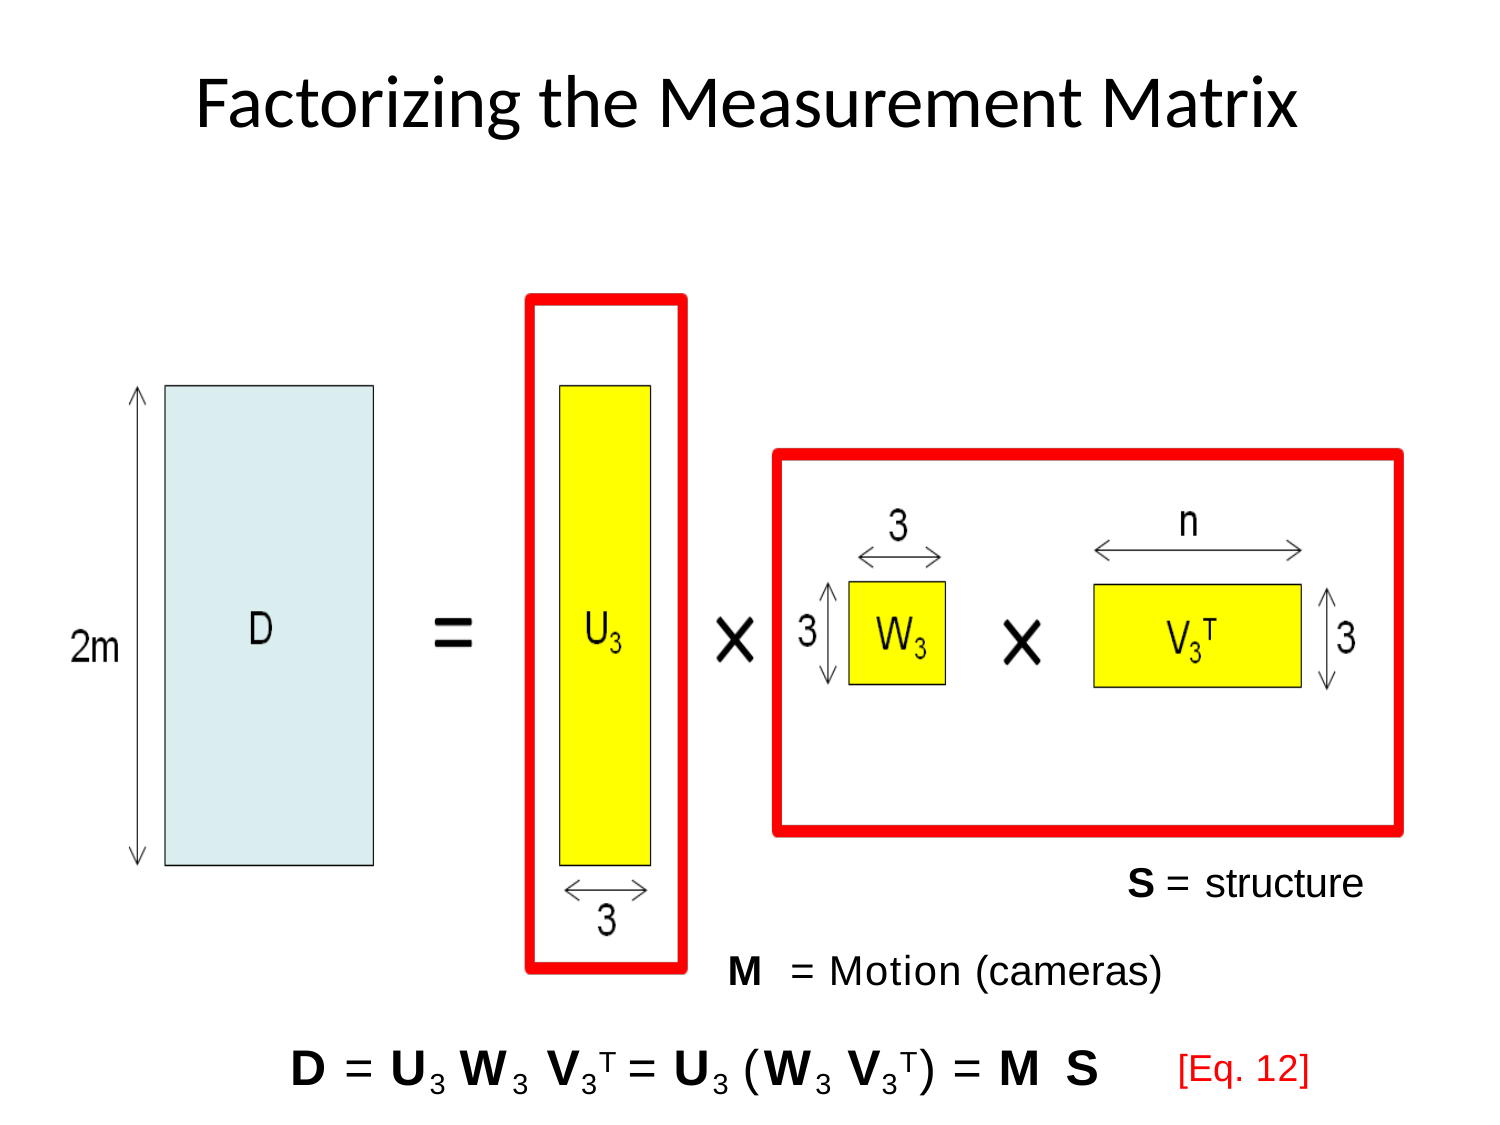

# Factorizing the Measurement Matrix

S = structure
M = Motion (cameras)
D = U3 W3 V3T = U3 (W3 V3T) = M S
[Eq. 12]